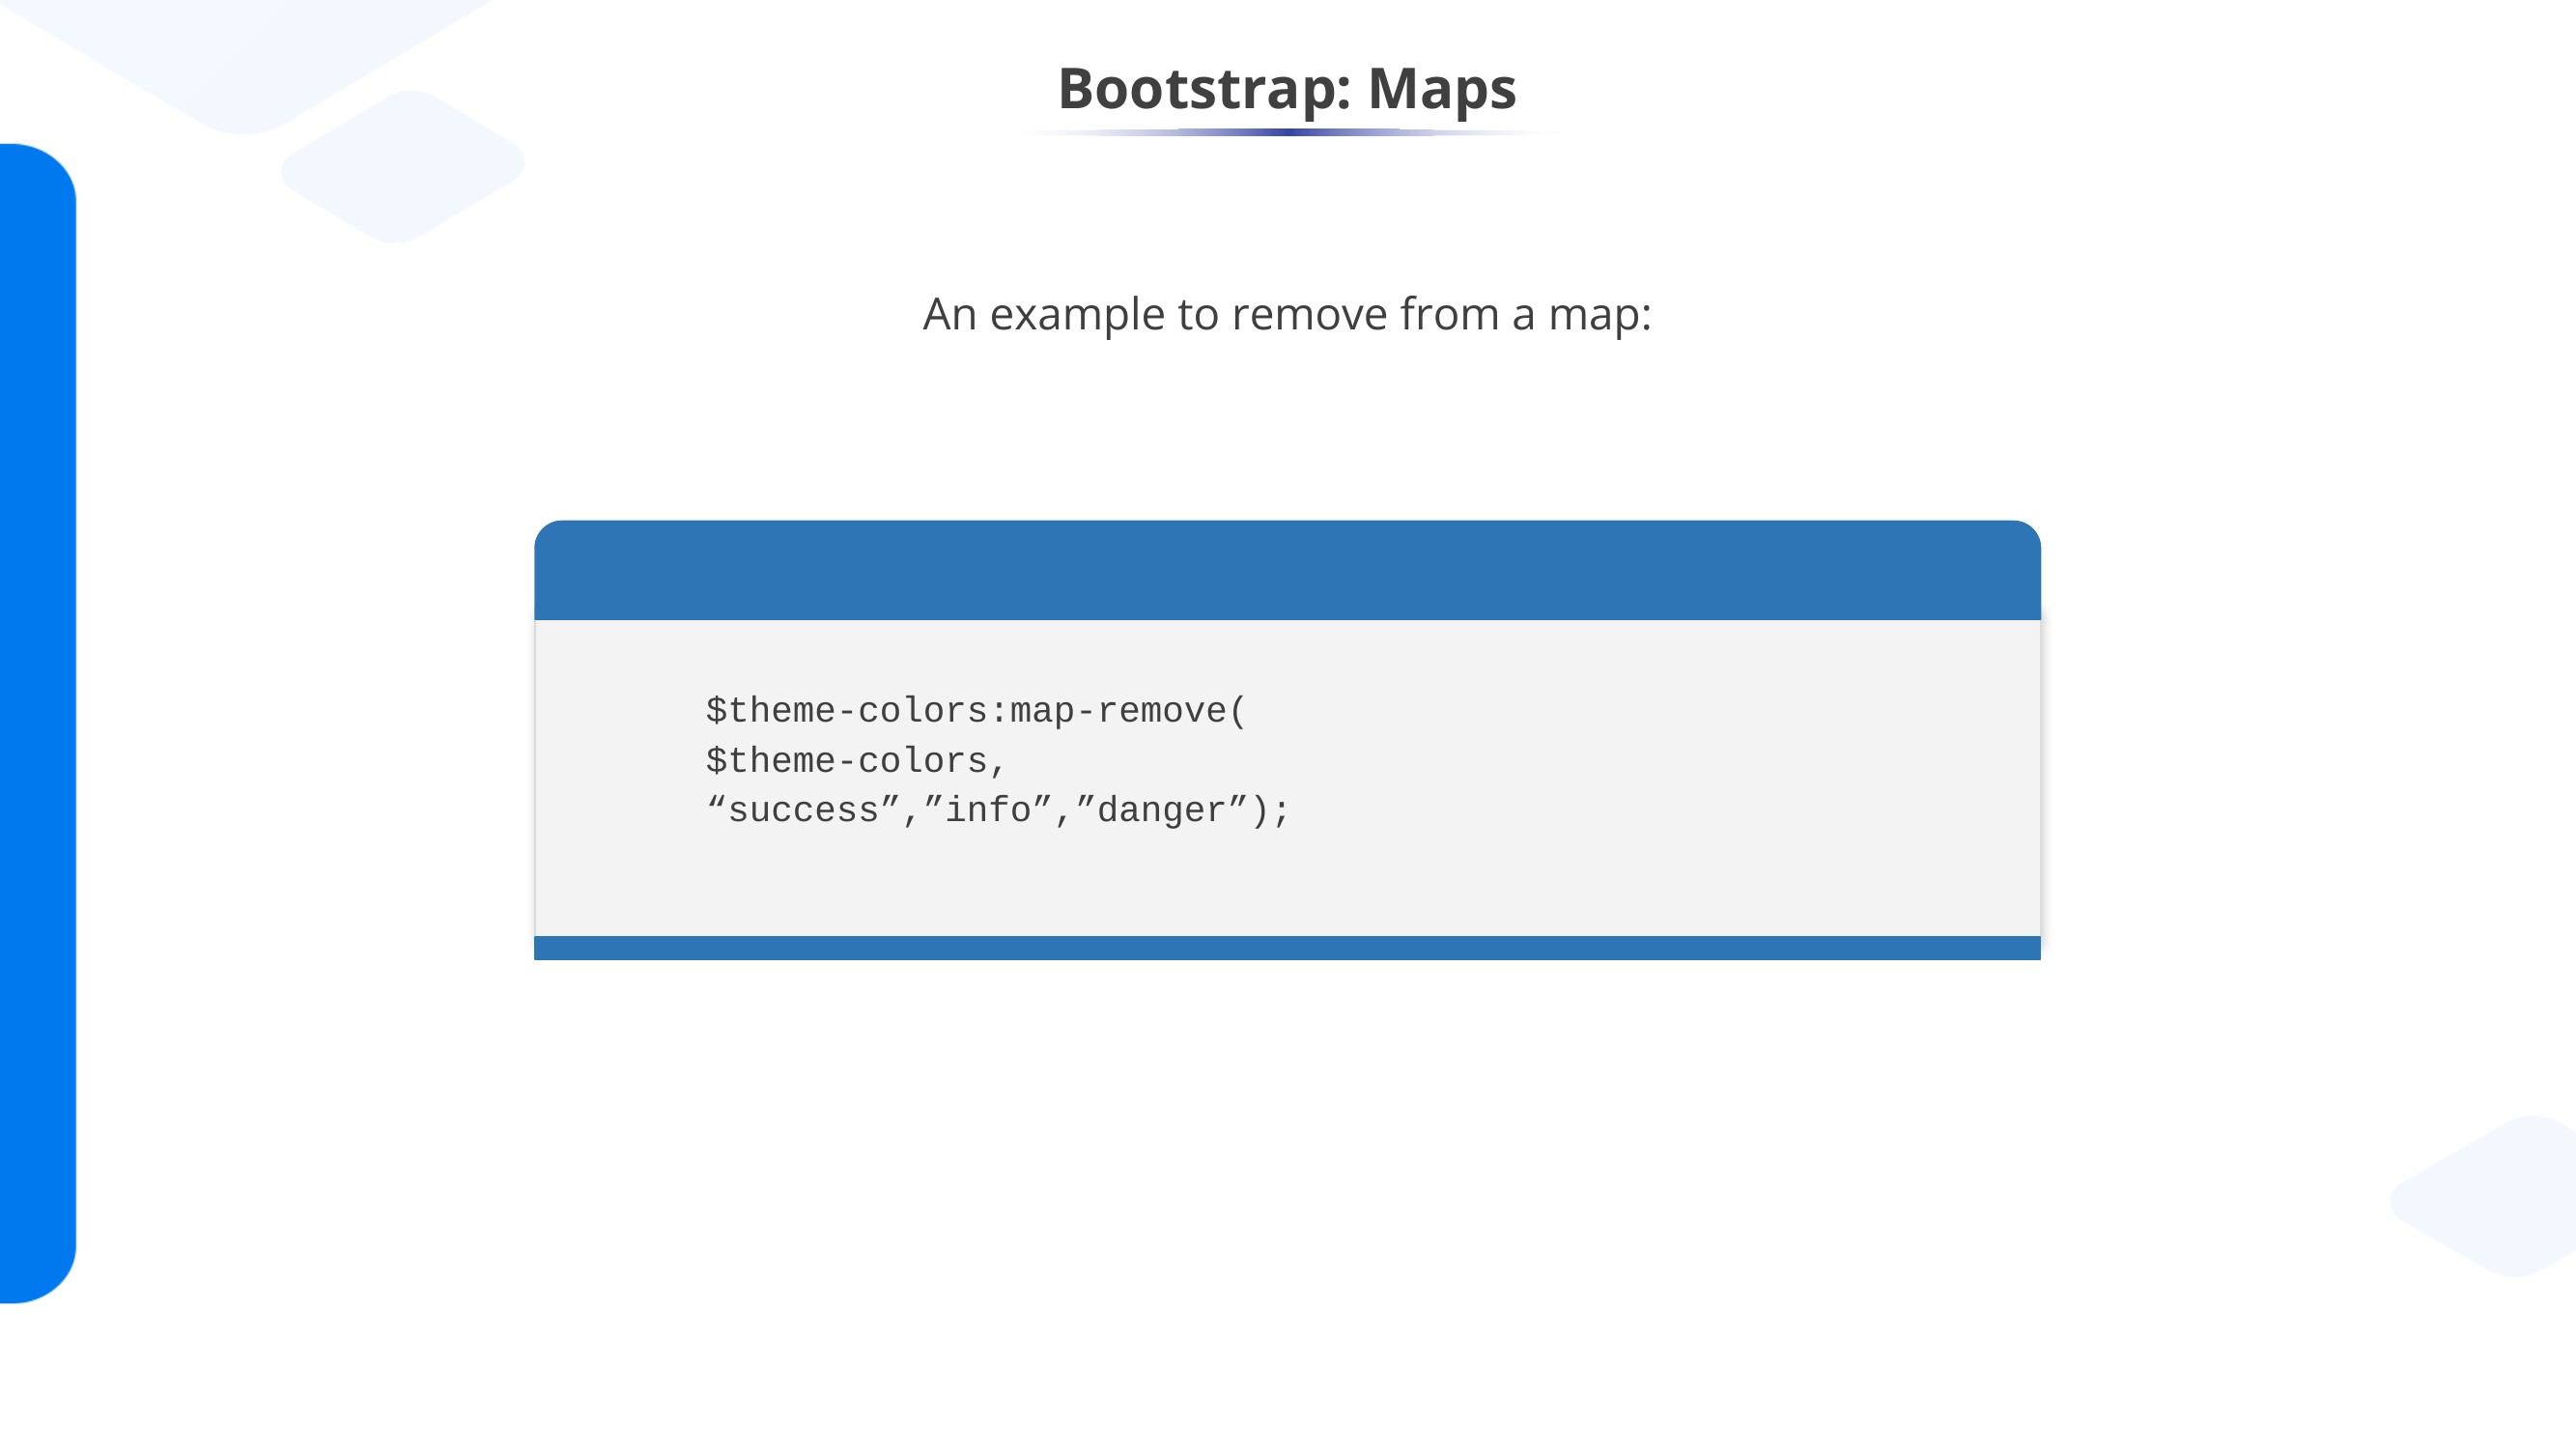

# Bootstrap: Maps

An example to remove from a map:

	$theme-colors:map-remove(
	$theme-colors,
	“success”,”info”,”danger”);